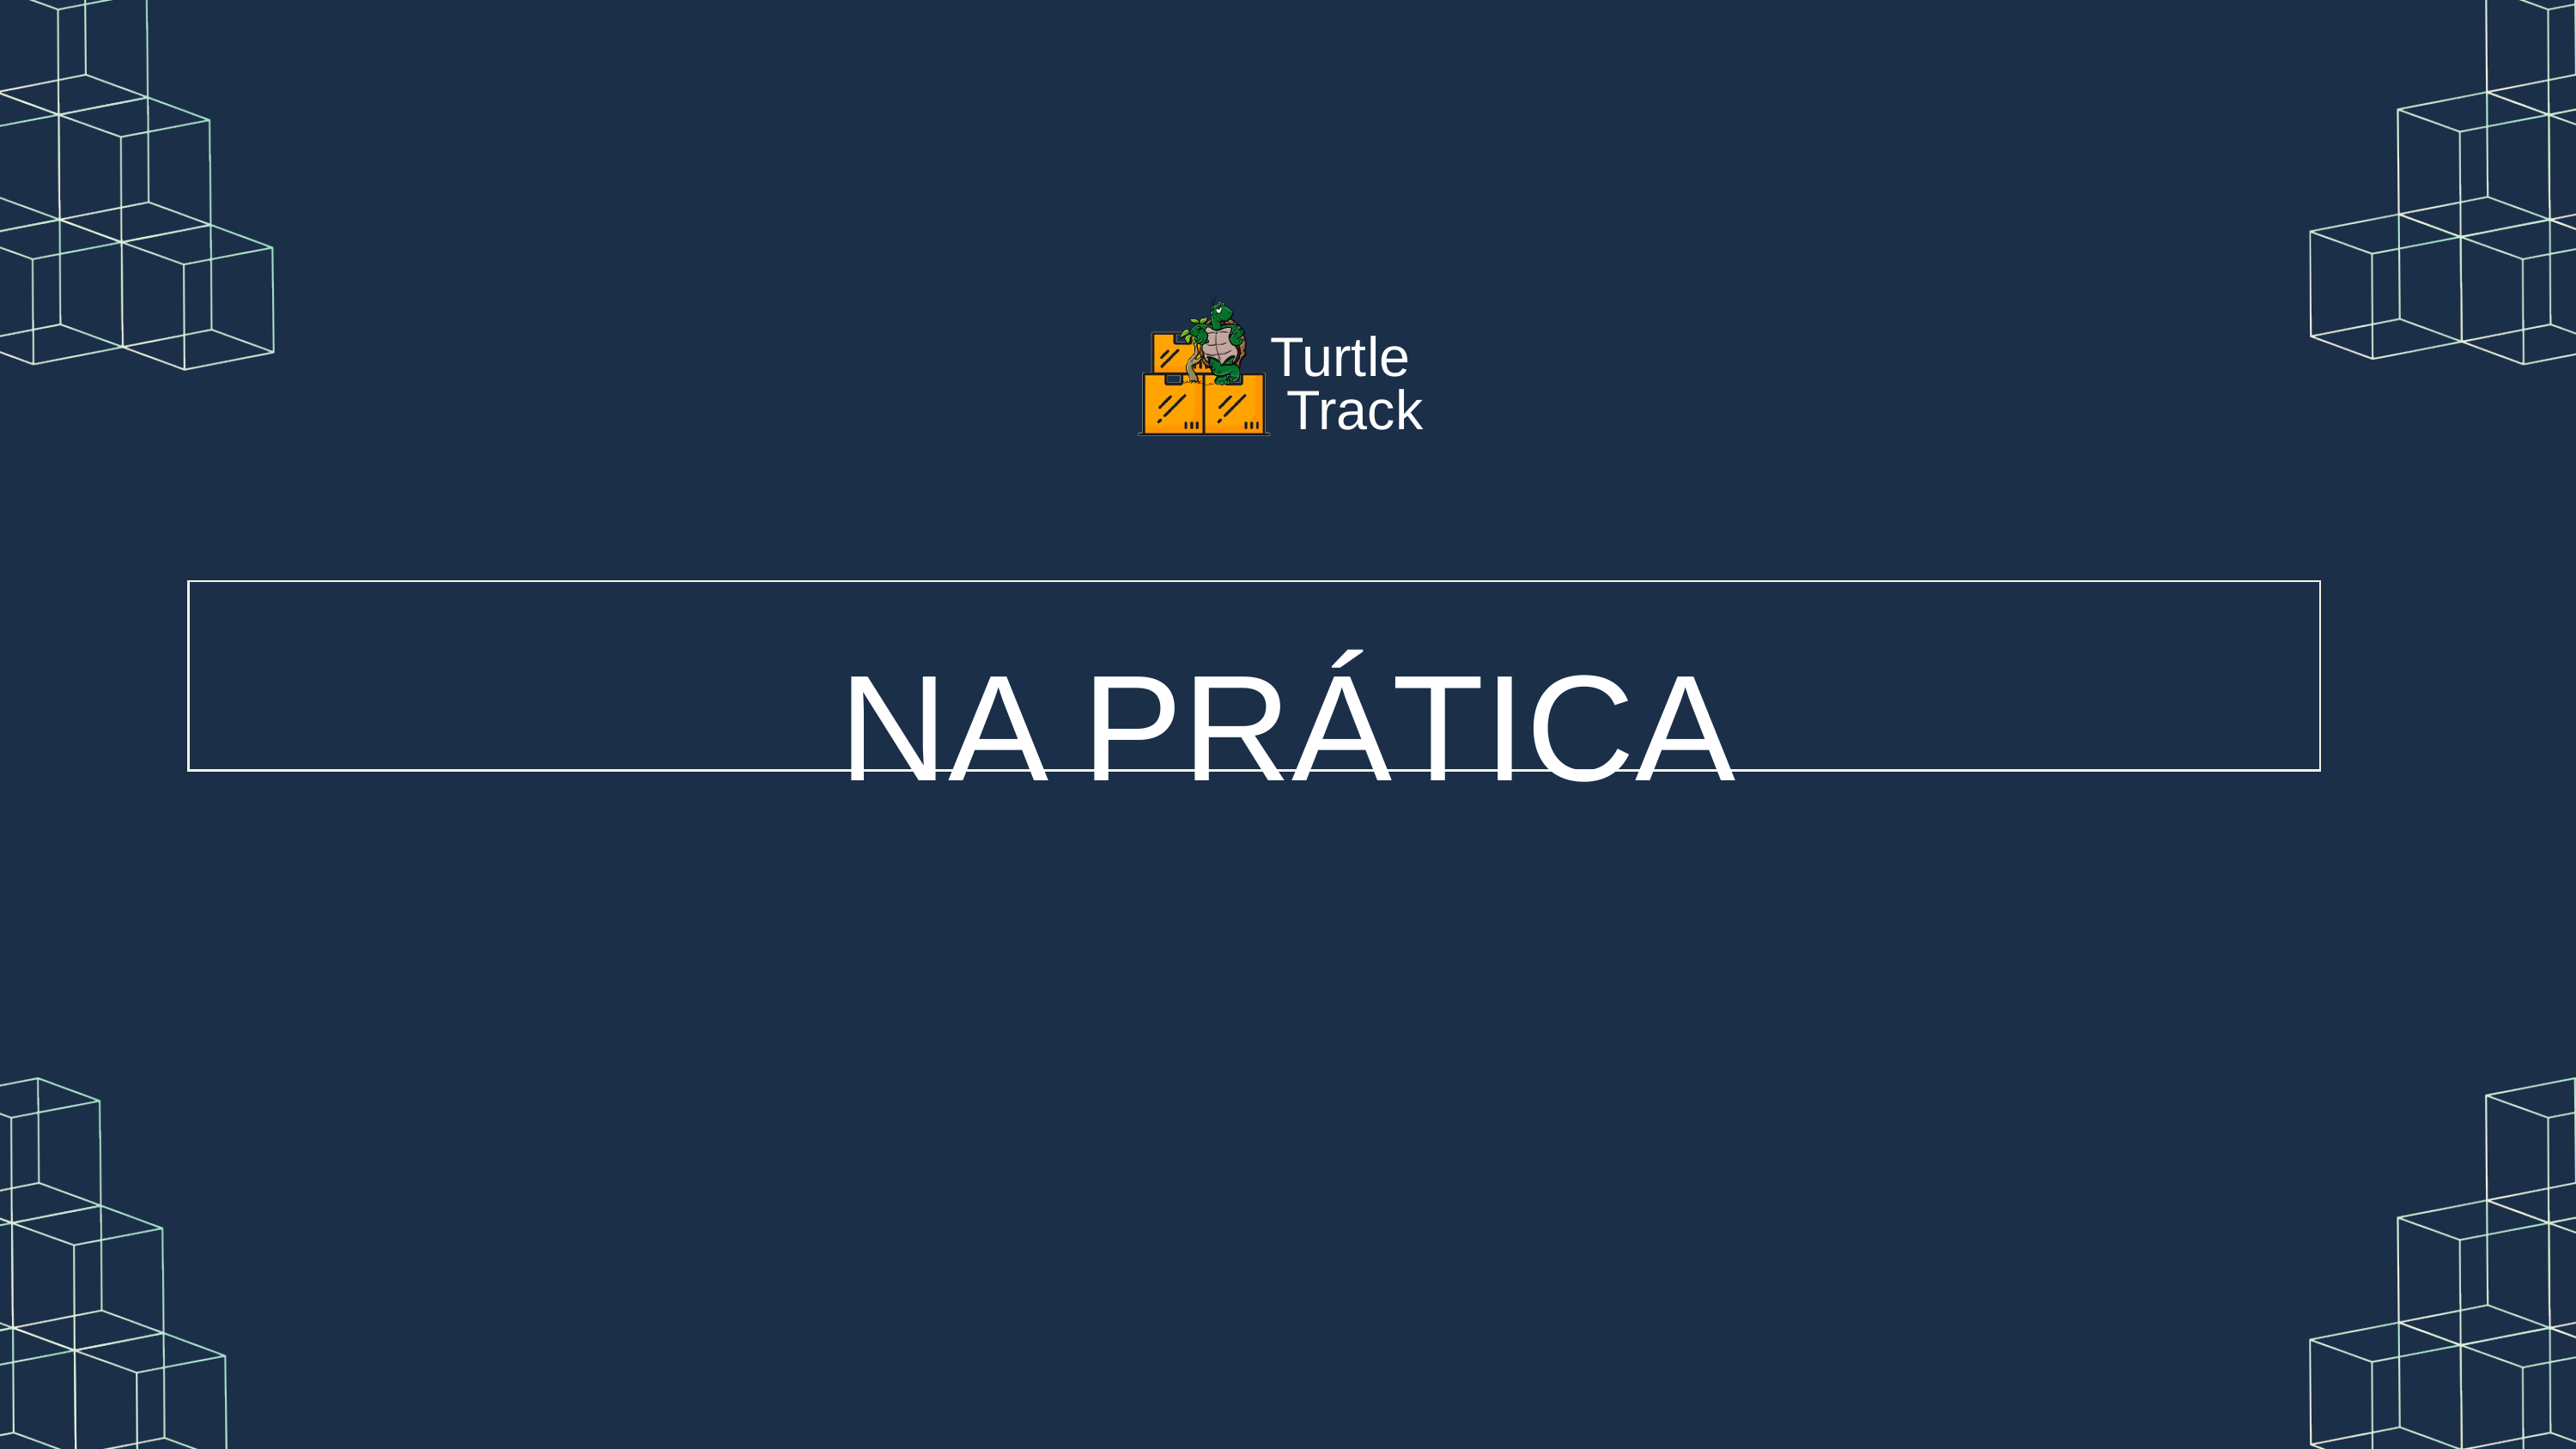

Turtle
Track
|  |
| --- |
NA PRÁTICA